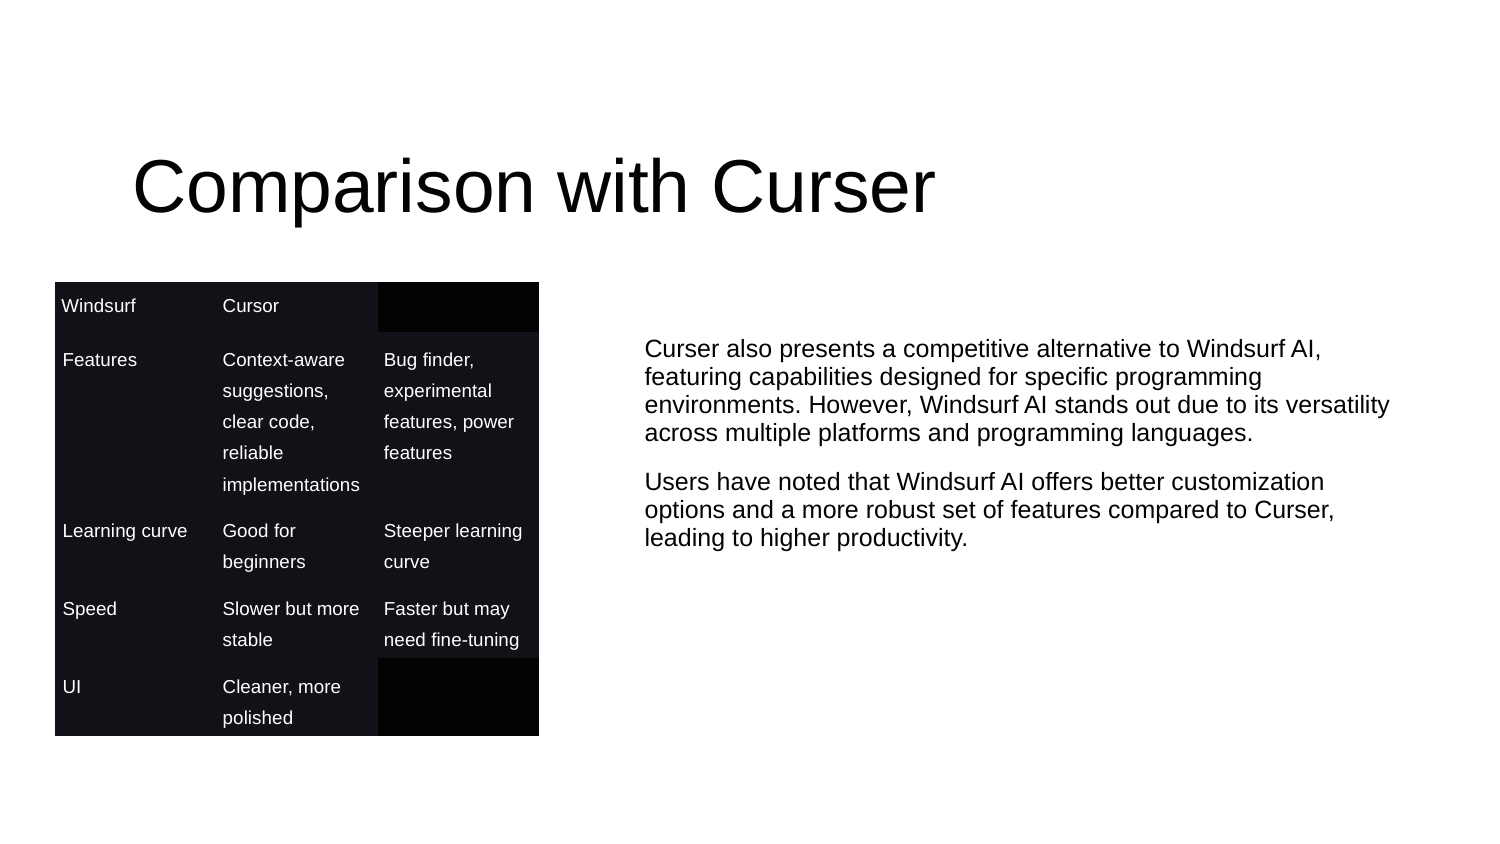

# Comparison with Curser
| Windsurf | Cursor |  |
| --- | --- | --- |
| Features | Context-aware suggestions, clear code, reliable implementations | Bug finder, experimental features, power features |
| Learning curve | Good for beginners | Steeper learning curve |
| Speed | Slower but more stable | Faster but may need fine-tuning |
| UI | Cleaner, more polished |  |
Curser also presents a competitive alternative to Windsurf AI, featuring capabilities designed for specific programming environments. However, Windsurf AI stands out due to its versatility across multiple platforms and programming languages.
Users have noted that Windsurf AI offers better customization options and a more robust set of features compared to Curser, leading to higher productivity.